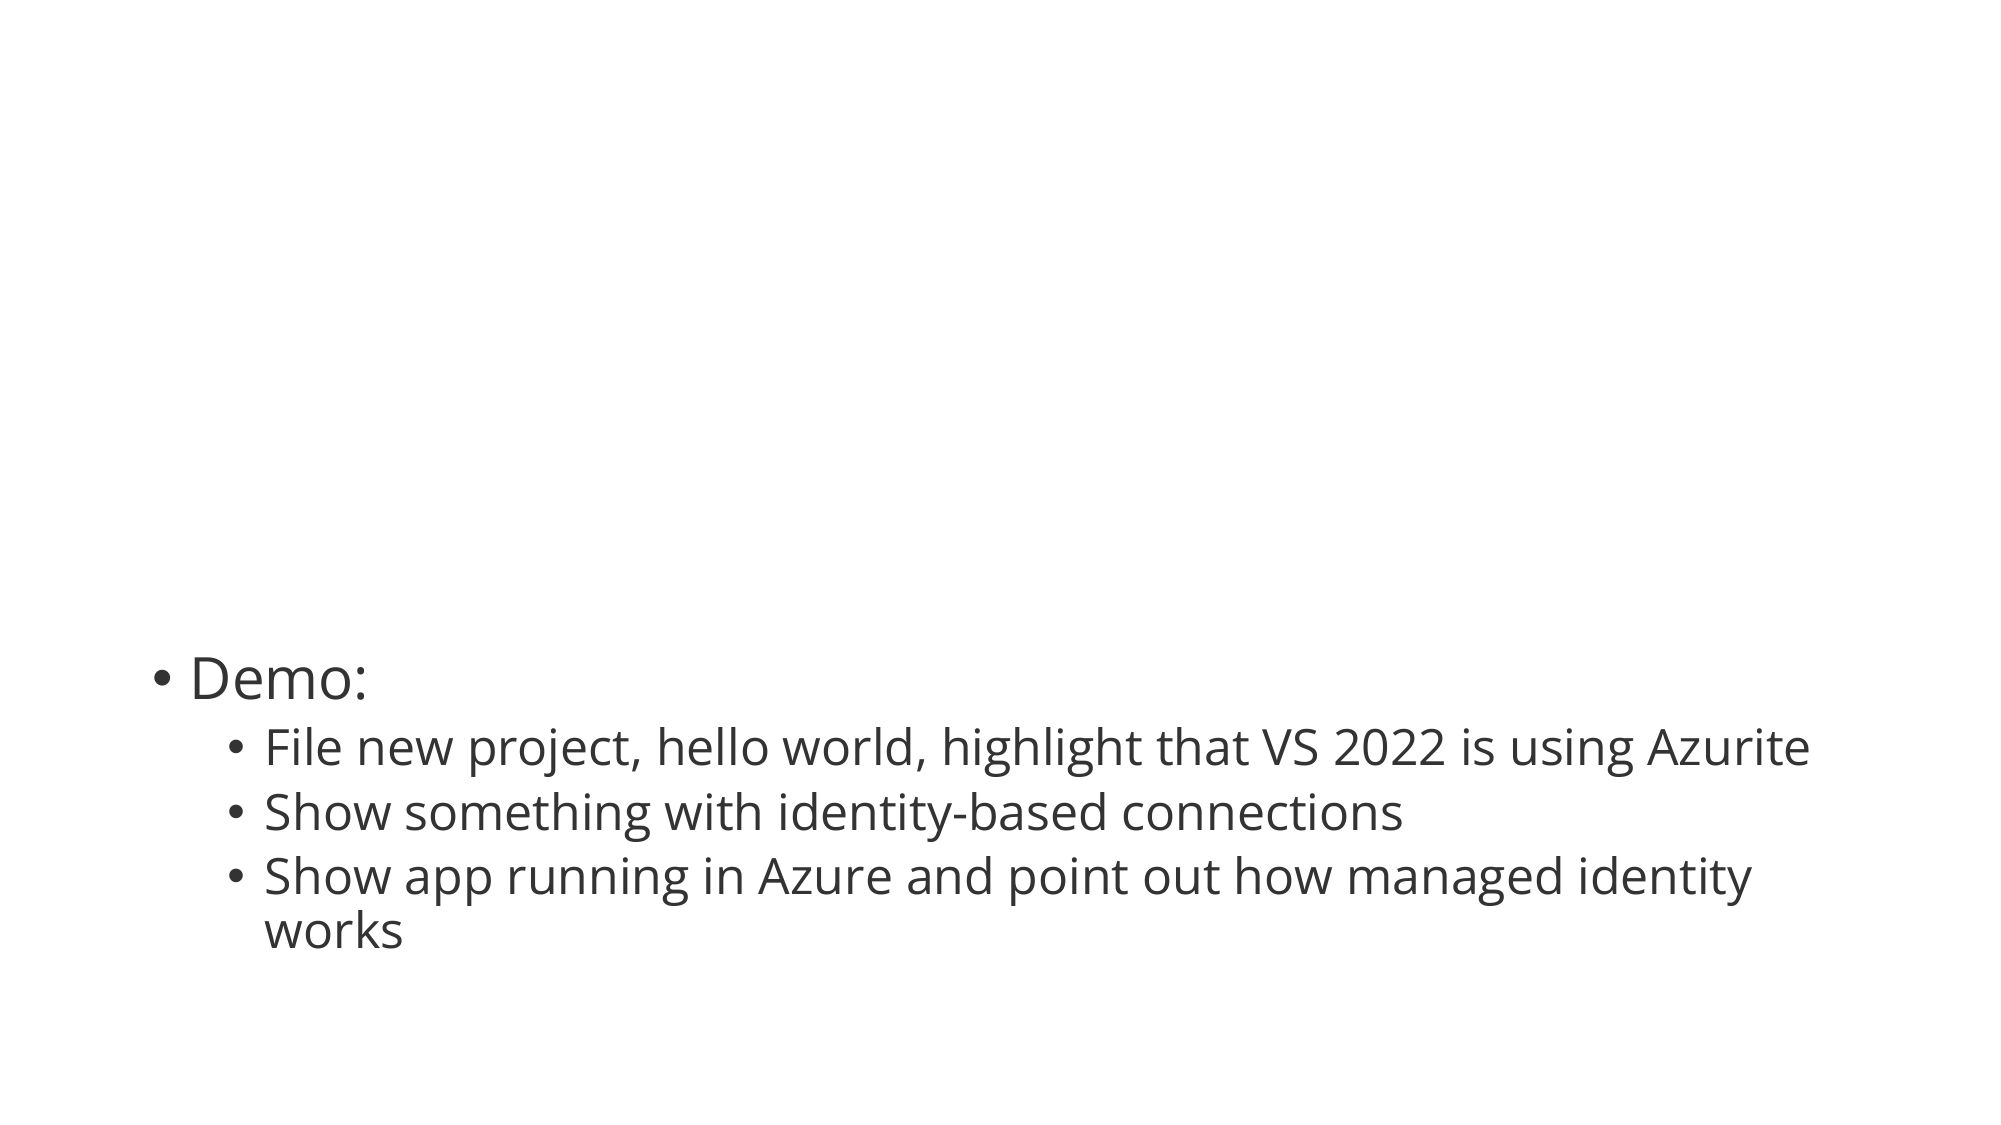

#

Demo:
File new project, hello world, highlight that VS 2022 is using Azurite
Show something with identity-based connections
Show app running in Azure and point out how managed identity works